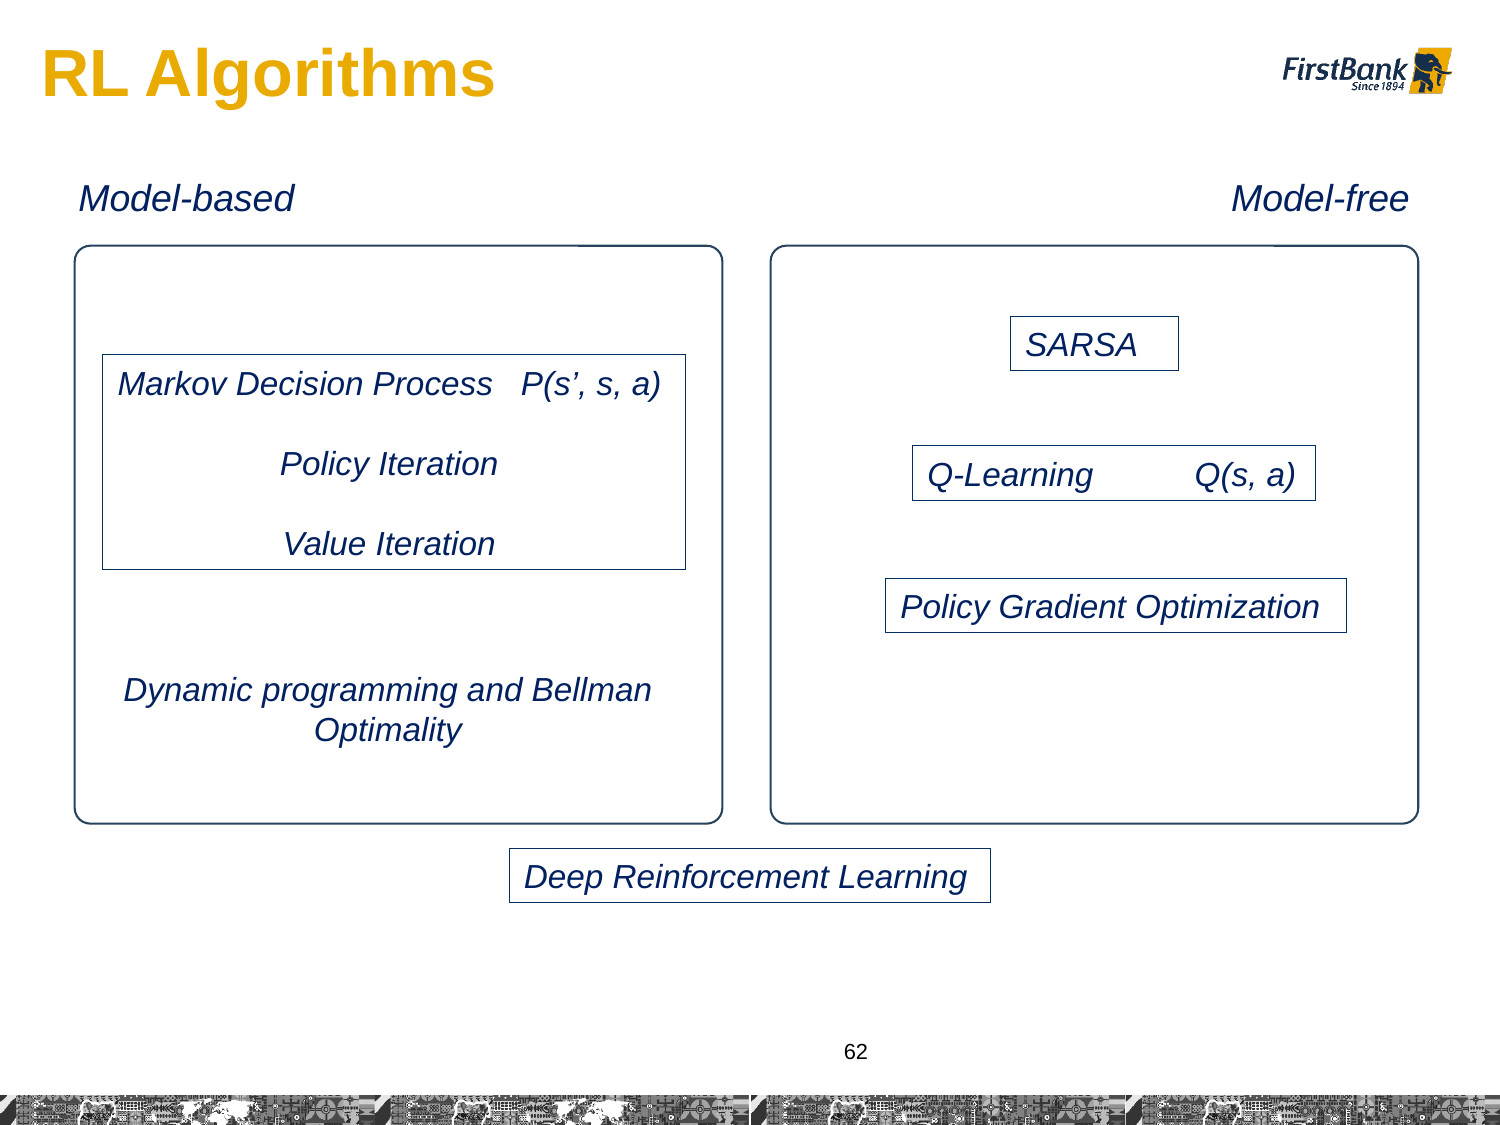

# RL Algorithms
Model-based
Model-free

Deep Reinforcement Learning
SARSA
Markov Decision Process   P(s’, s, a)

Policy Iteration

Value Iteration
Q-Learning           Q(s, a)
Policy Gradient Optimization
Dynamic programming and Bellman Optimality
62